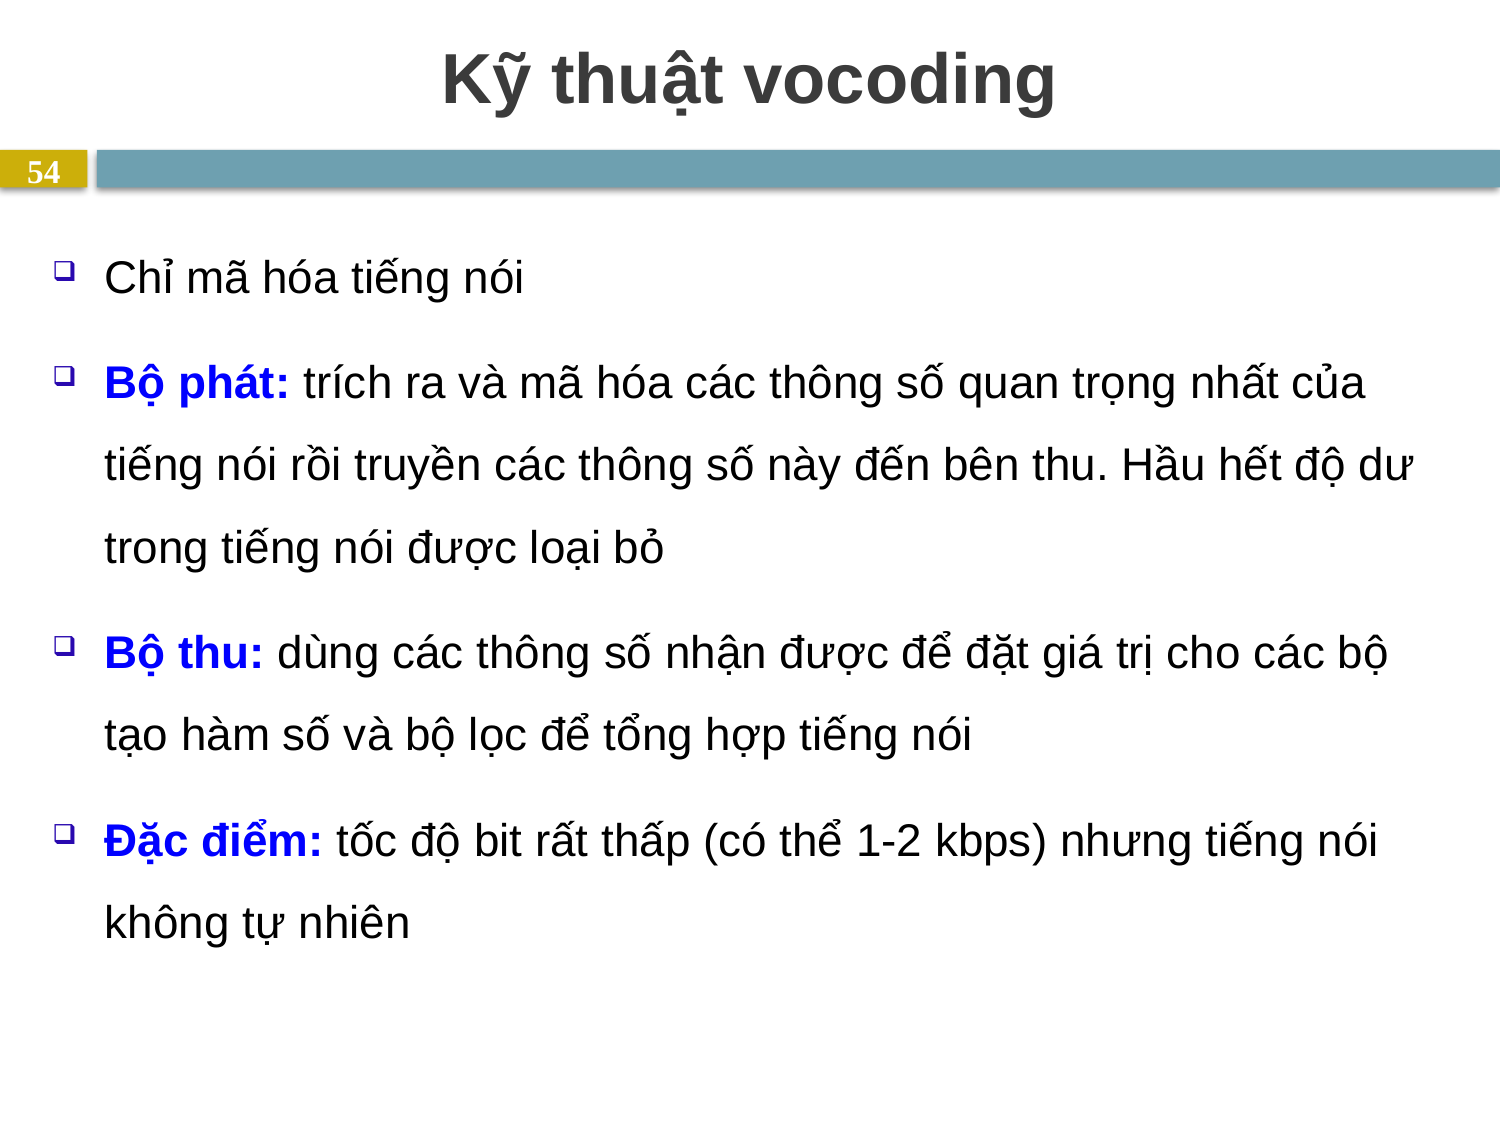

# Kỹ thuật vocoding
54
Chỉ mã hóa tiếng nói
Bộ phát: trích ra và mã hóa các thông số quan trọng nhất của tiếng nói rồi truyền các thông số này đến bên thu. Hầu hết độ dư trong tiếng nói được loại bỏ
Bộ thu: dùng các thông số nhận được để đặt giá trị cho các bộ tạo hàm số và bộ lọc để tổng hợp tiếng nói
Đặc điểm: tốc độ bit rất thấp (có thể 1-2 kbps) nhưng tiếng nói không tự nhiên